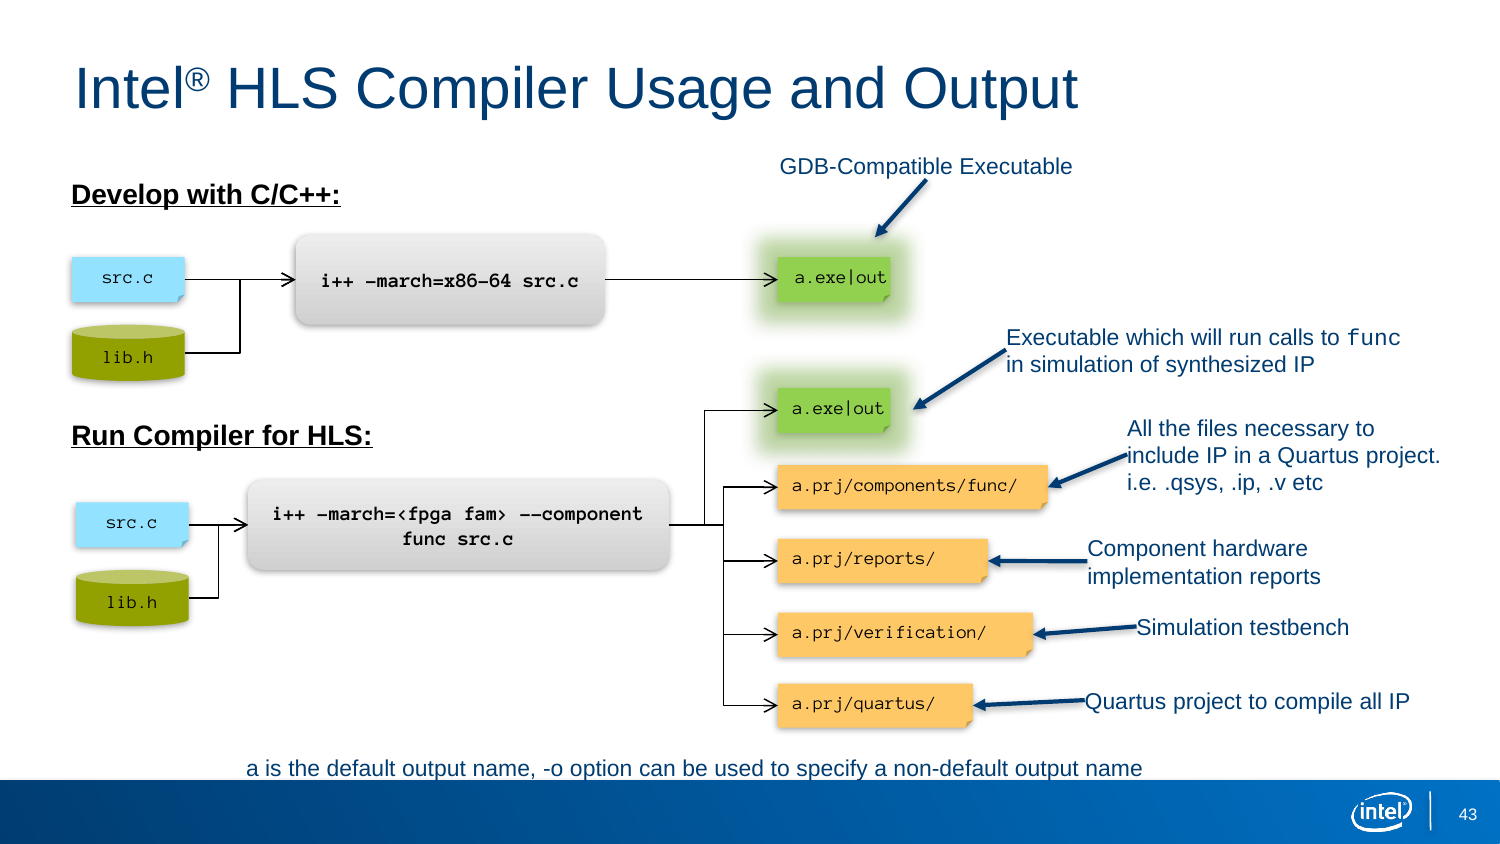

# Intel® HLS Compiler Usage and Output
GDB-Compatible Executable
Develop with C/C++:
i++ -march=x86-64 src.c
src.c
a.exe|out
Executable which will run calls to func in simulation of synthesized IP
lib.h
a.exe|out
Run Compiler for HLS:
All the files necessary to include IP in a Quartus project. i.e. .qsys, .ip, .v etc
a.prj/components/func/
i++ -march=<fpga fam> -–component func src.c
src.c
Component hardware implementation reports
a.prj/reports/
lib.h
a.prj/verification/
Simulation testbench
a.prj/quartus/
Quartus project to compile all IP
a is the default output name, -o option can be used to specify a non-default output name
43